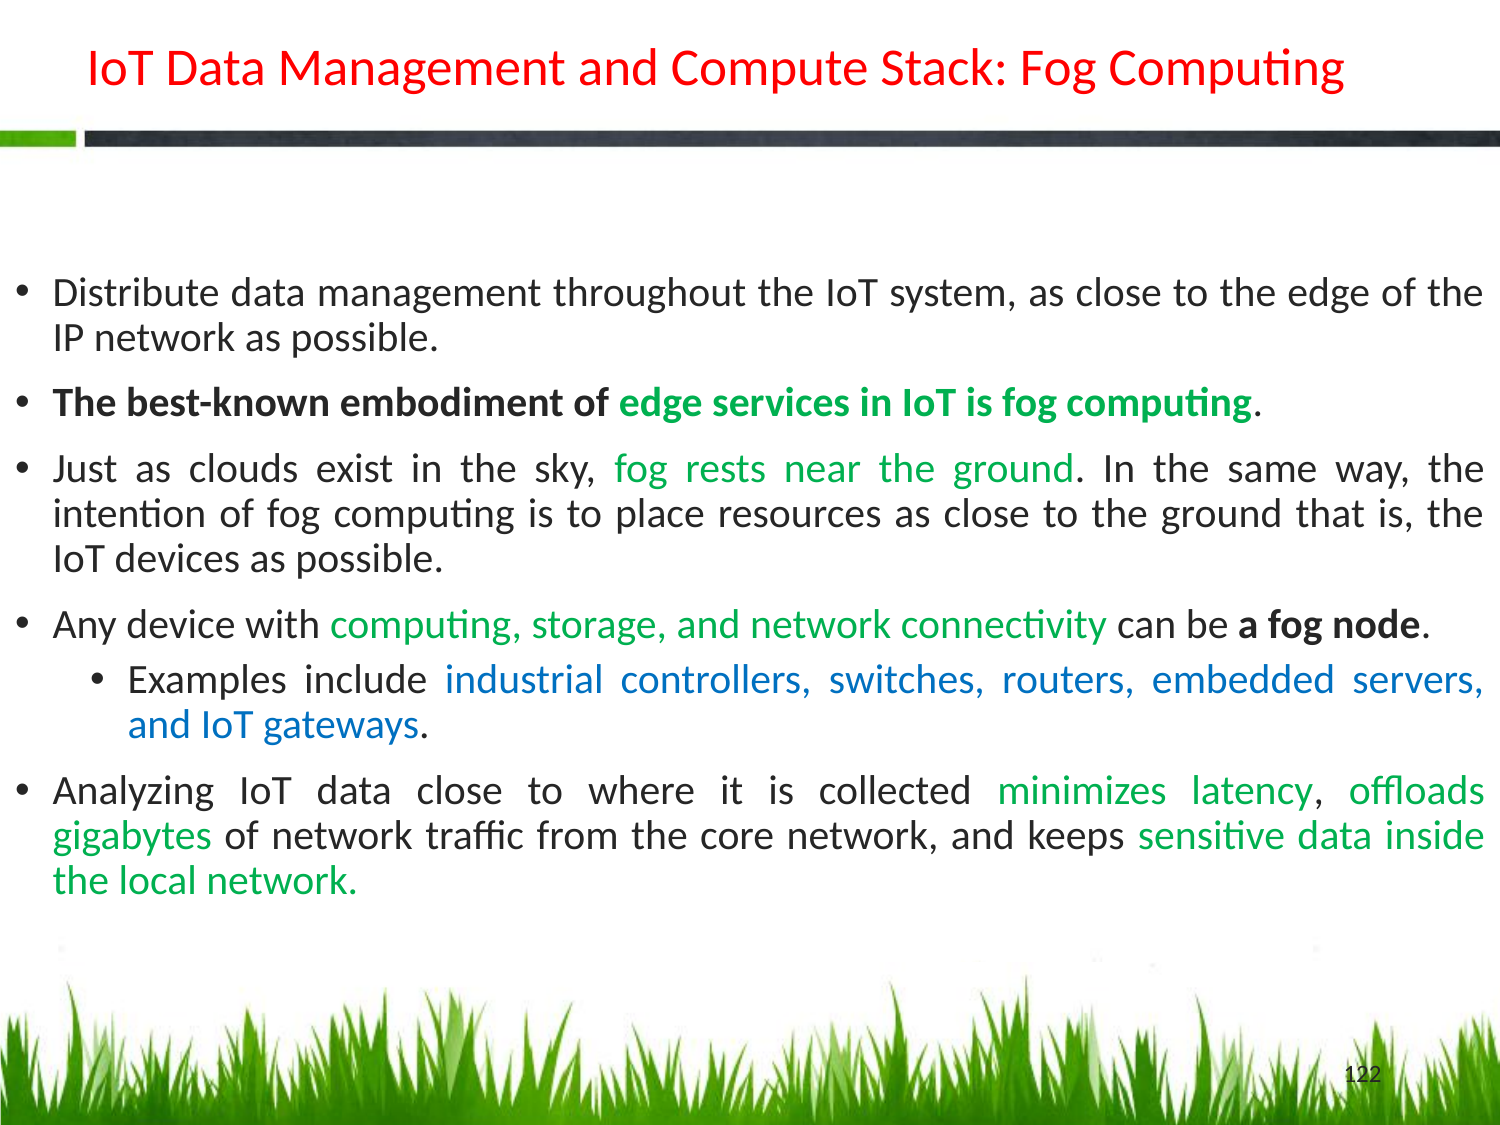

# IoT Data Management and Compute Stack: Fog Computing
Distribute data management throughout the IoT system, as close to the edge of the IP network as possible.
The best-known embodiment of edge services in IoT is fog computing.
Just as clouds exist in the sky, fog rests near the ground. In the same way, the intention of fog computing is to place resources as close to the ground that is, the IoT devices as possible.
Any device with computing, storage, and network connectivity can be a fog node.
Examples include industrial controllers, switches, routers, embedded servers, and IoT gateways.
Analyzing IoT data close to where it is collected minimizes latency, offloads gigabytes of network traffic from the core network, and keeps sensitive data inside the local network.

122